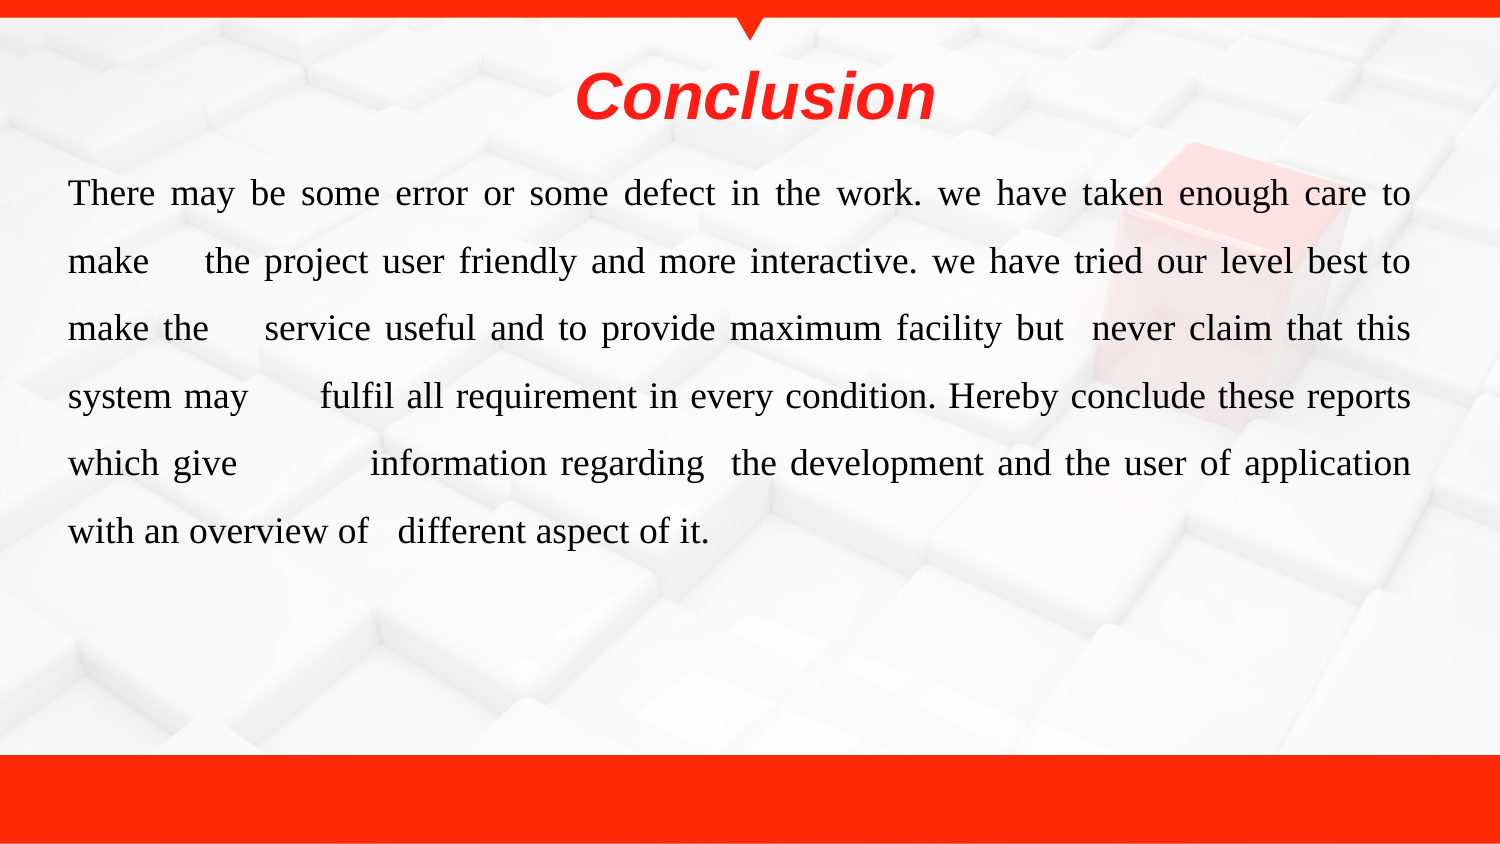

Conclusion
There may be some error or some defect in the work. we have taken enough care to make    the project user friendly and more interactive. we have tried our level best to make the    service useful and to provide maximum facility but  never claim that this system may      fulfil all requirement in every condition. Hereby conclude these reports which give          information regarding  the development and the user of application with an overview of   different aspect of it.